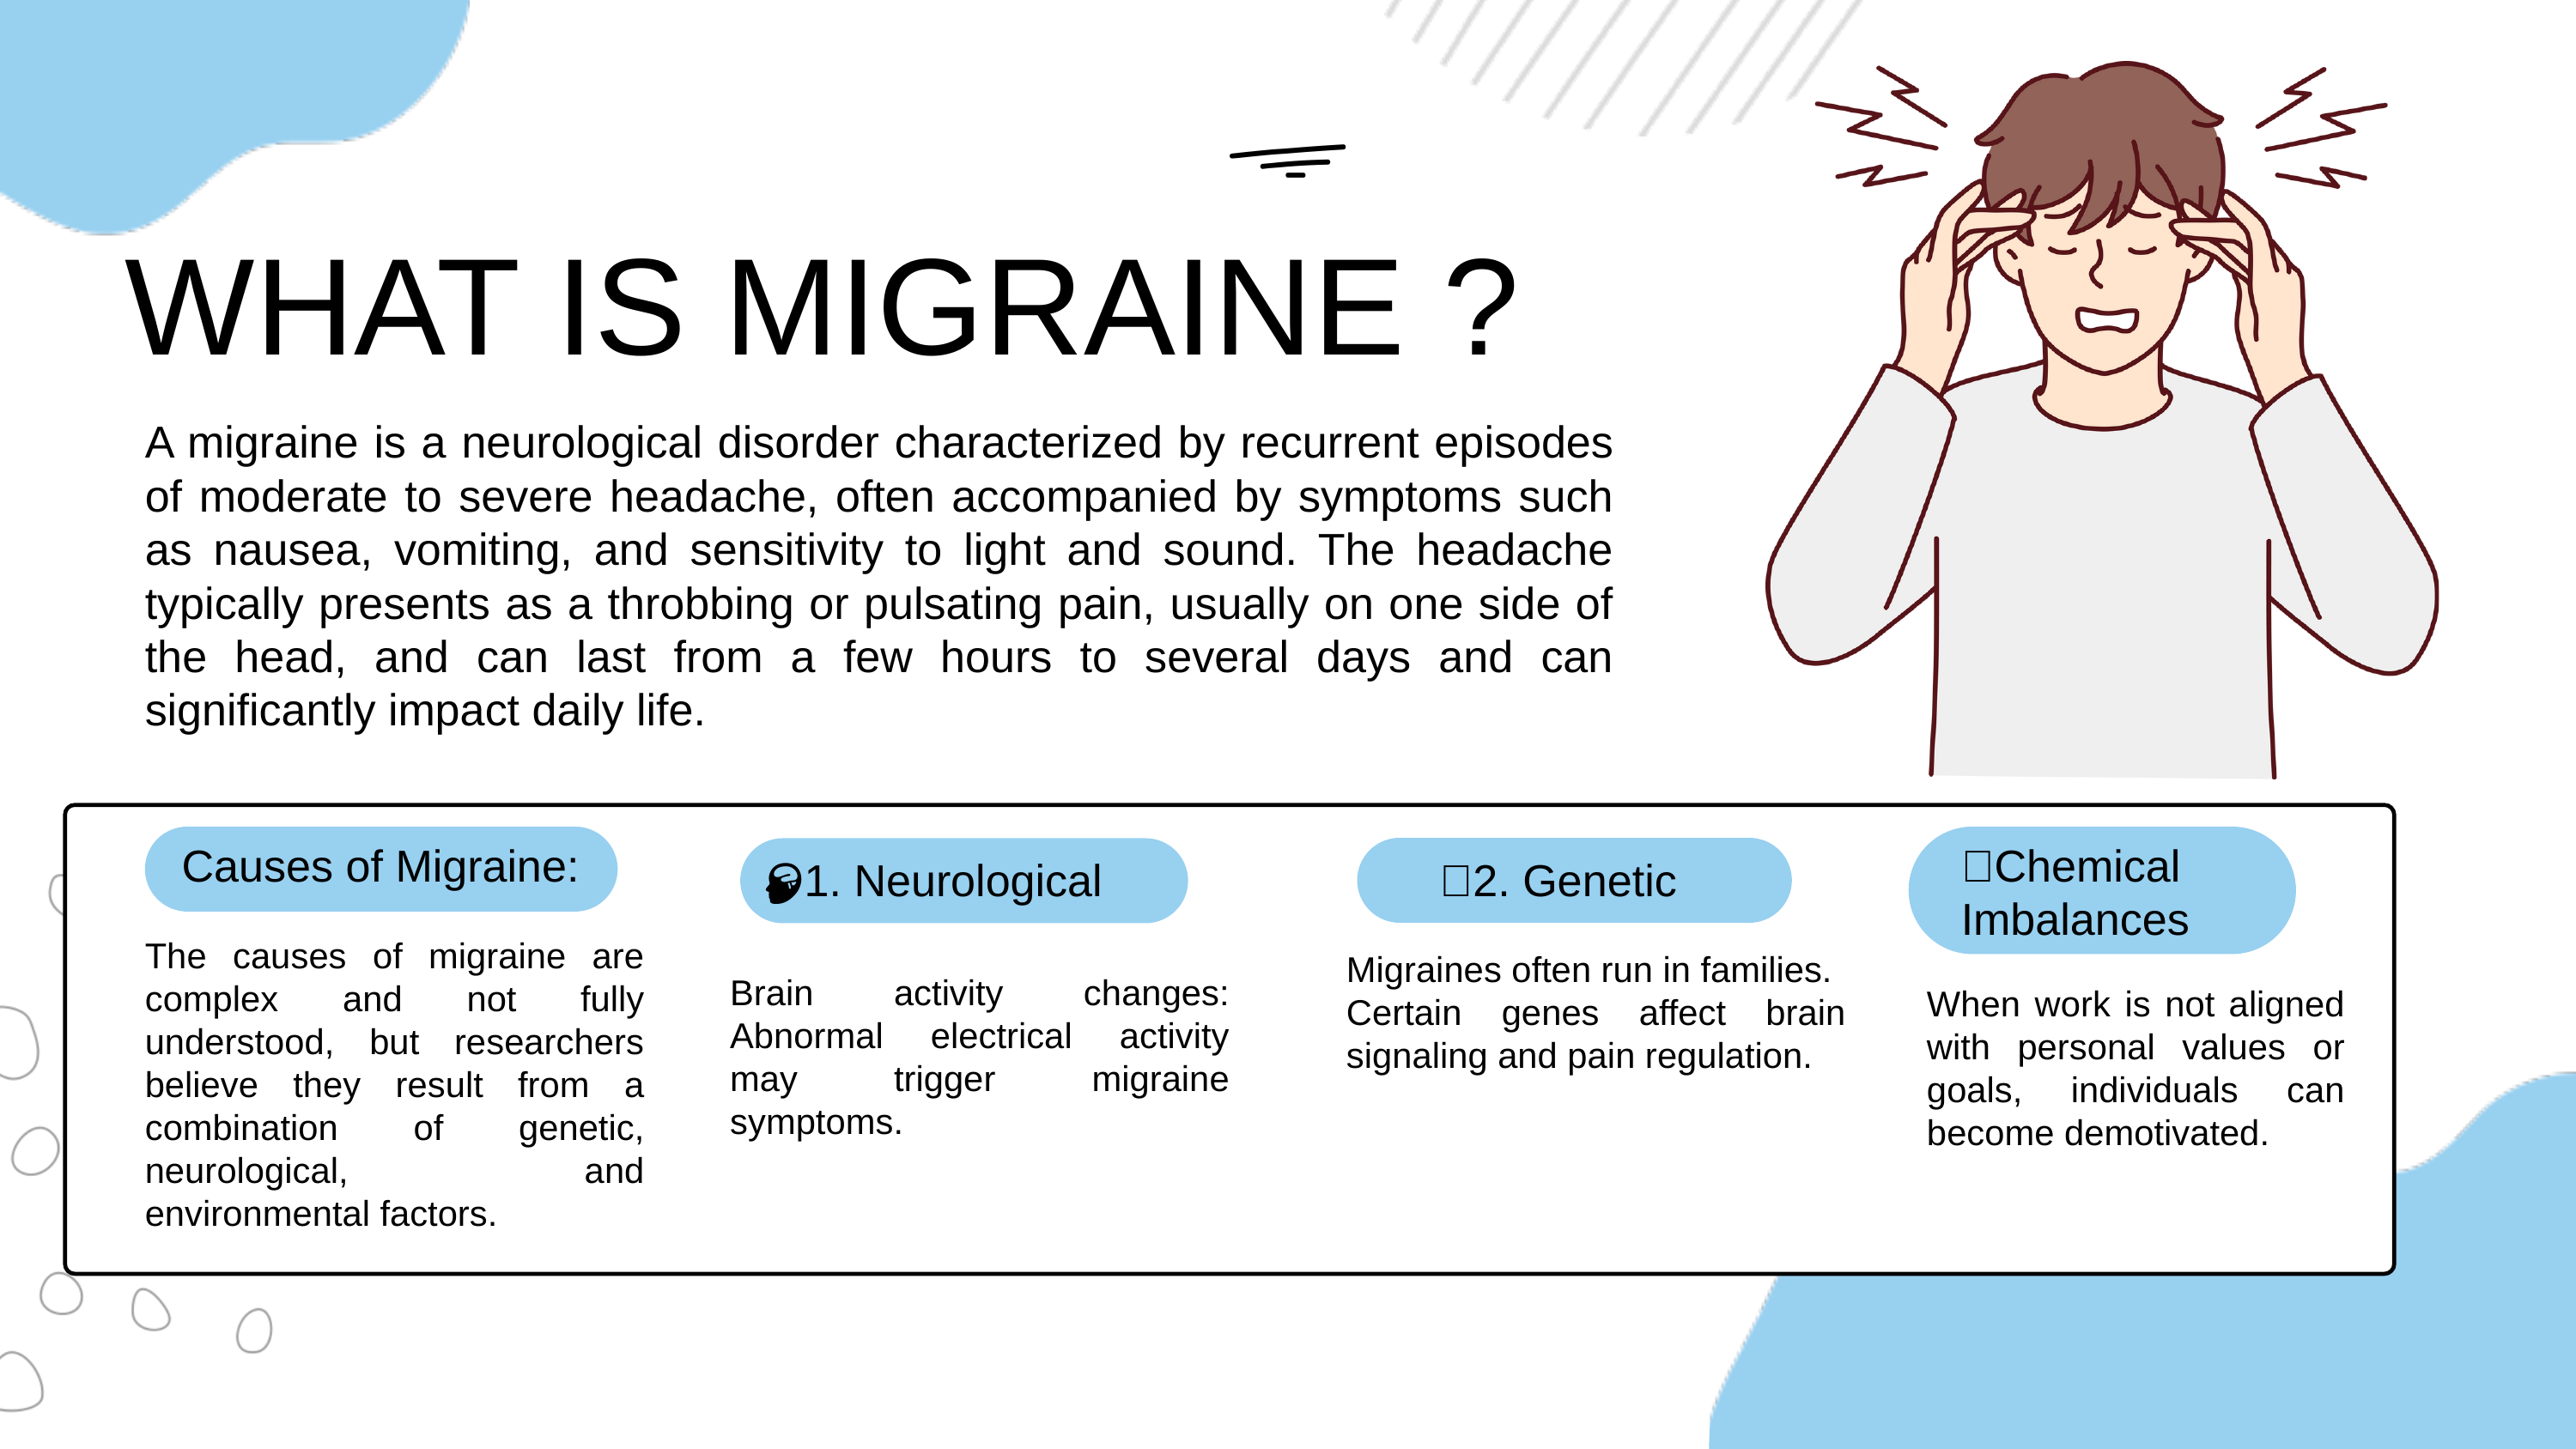

WHAT IS MIGRAINE ?
A migraine is a neurological disorder characterized by recurrent episodes of moderate to severe headache, often accompanied by symptoms such as nausea, vomiting, and sensitivity to light and sound. The headache typically presents as a throbbing or pulsating pain, usually on one side of the head, and can last from a few hours to several days and can significantly impact daily life.

Causes of Migraine:
🧪Chemical Imbalances

🧠1. Neurological
🧬2. Genetic

The causes of migraine are complex and not fully understood, but researchers believe they result from a combination of genetic, neurological, and environmental factors.
Migraines often run in families.
Certain genes affect brain signaling and pain regulation.

Brain activity changes: Abnormal electrical activity may trigger migraine symptoms.
When work is not aligned with personal values ​​or goals, individuals can become demotivated.